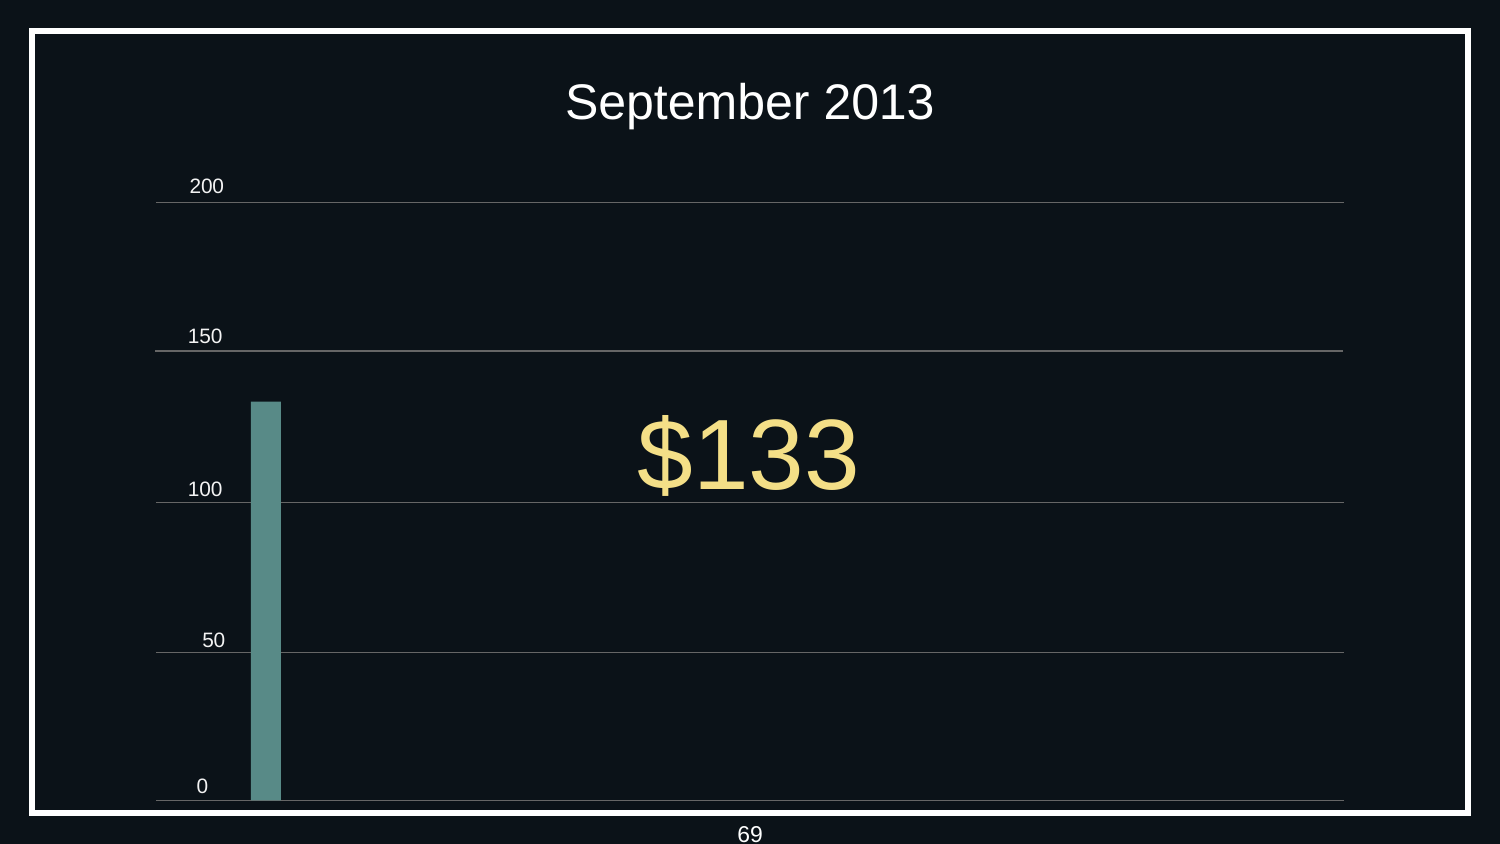

September 2013
200
150
$133

100
50
0
69